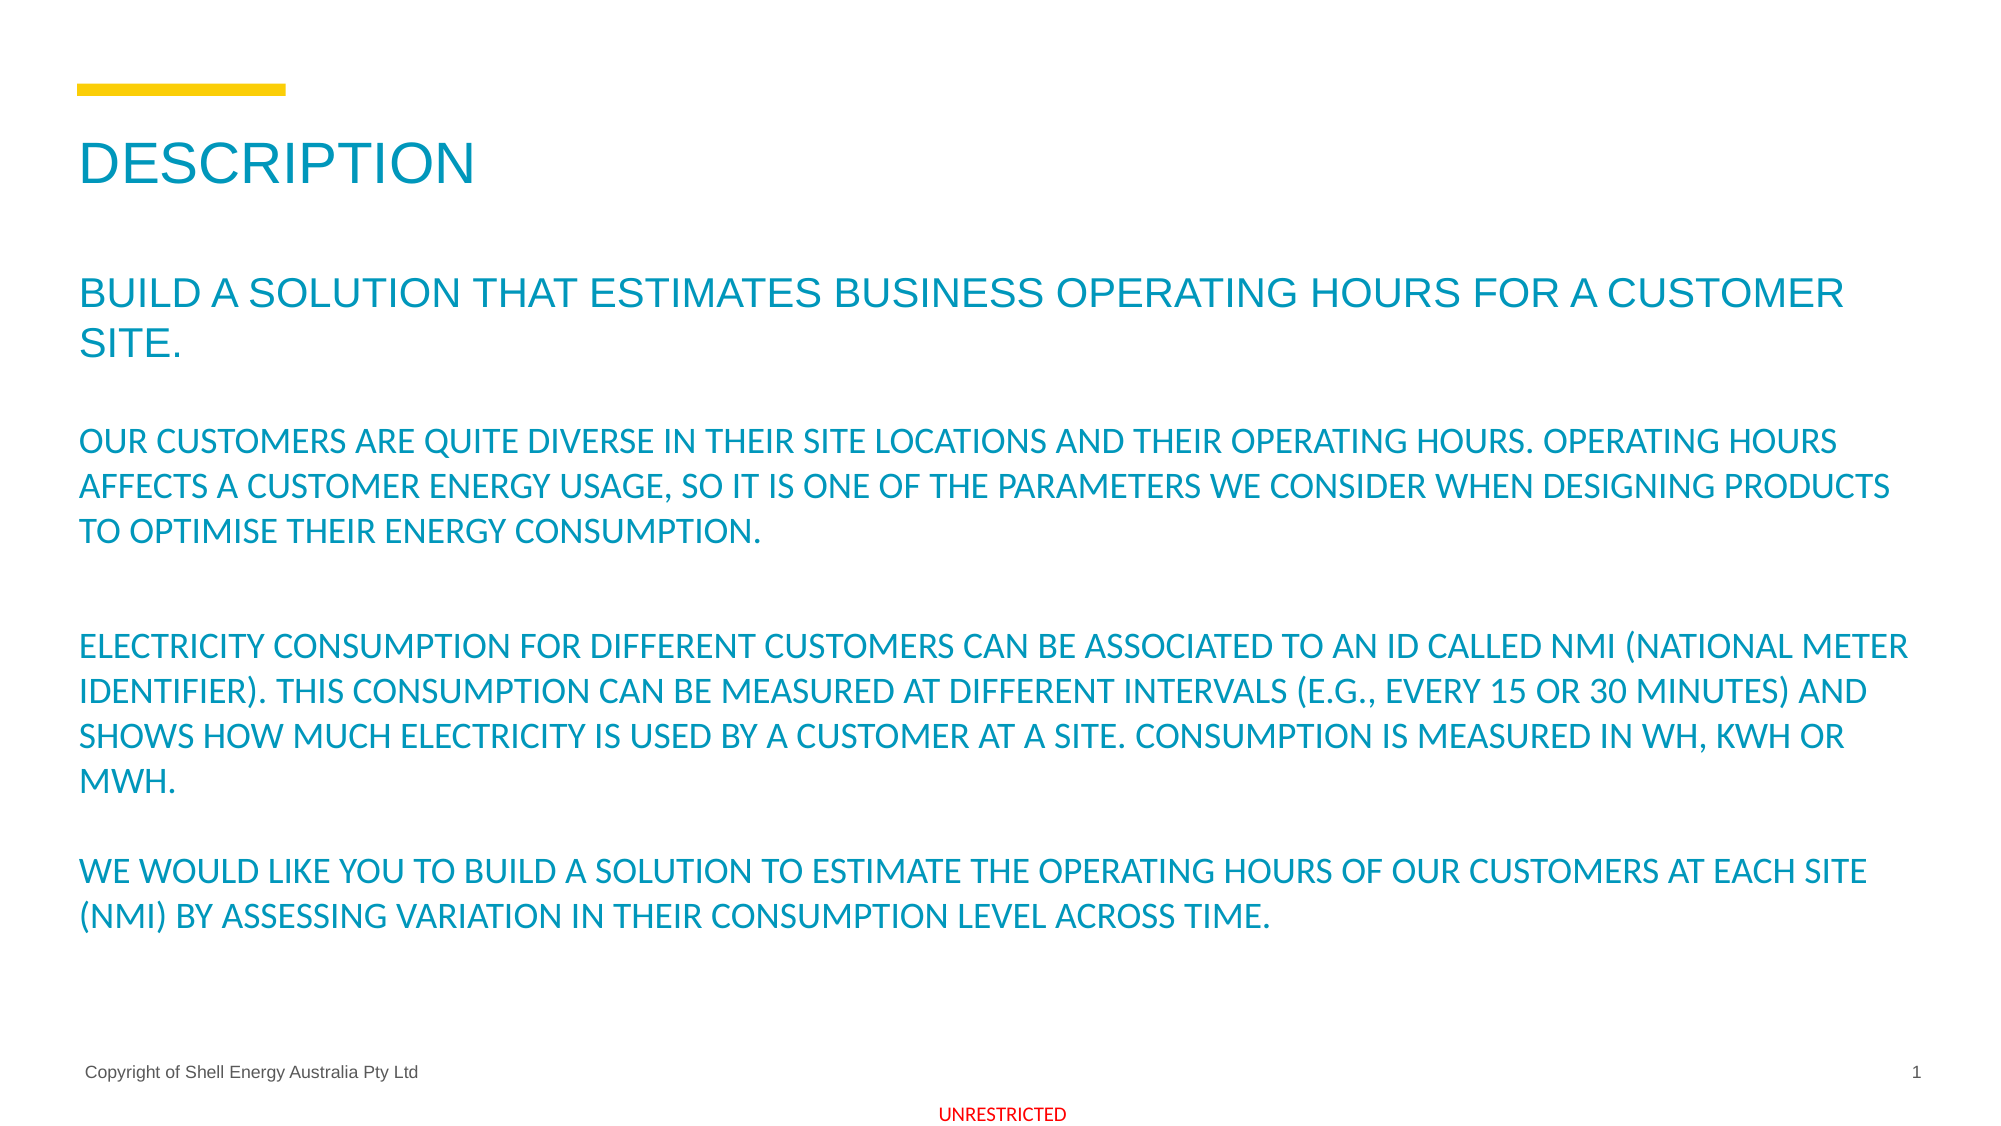

# Description Build a solution that estimates business operating hours for a customer site. Our customers are quite diverse in their site locations and their operating hours. Operating hours affects a customer energy usage, so it is one of the parameters we consider when designing products to optimise their energy consumption. Electricity consumption for different customers can be associated to an ID called NMI (National Meter Identifier). This consumption can be measured at different intervals (e.g., every 15 or 30 minutes) and shows how much electricity is used by a customer at a site. Consumption is measured in Wh, KWh or MWh. We would like you to build a solution to estimate the operating hours of our customers at each site (NMI) by assessing variation in their consumption level across time.
1